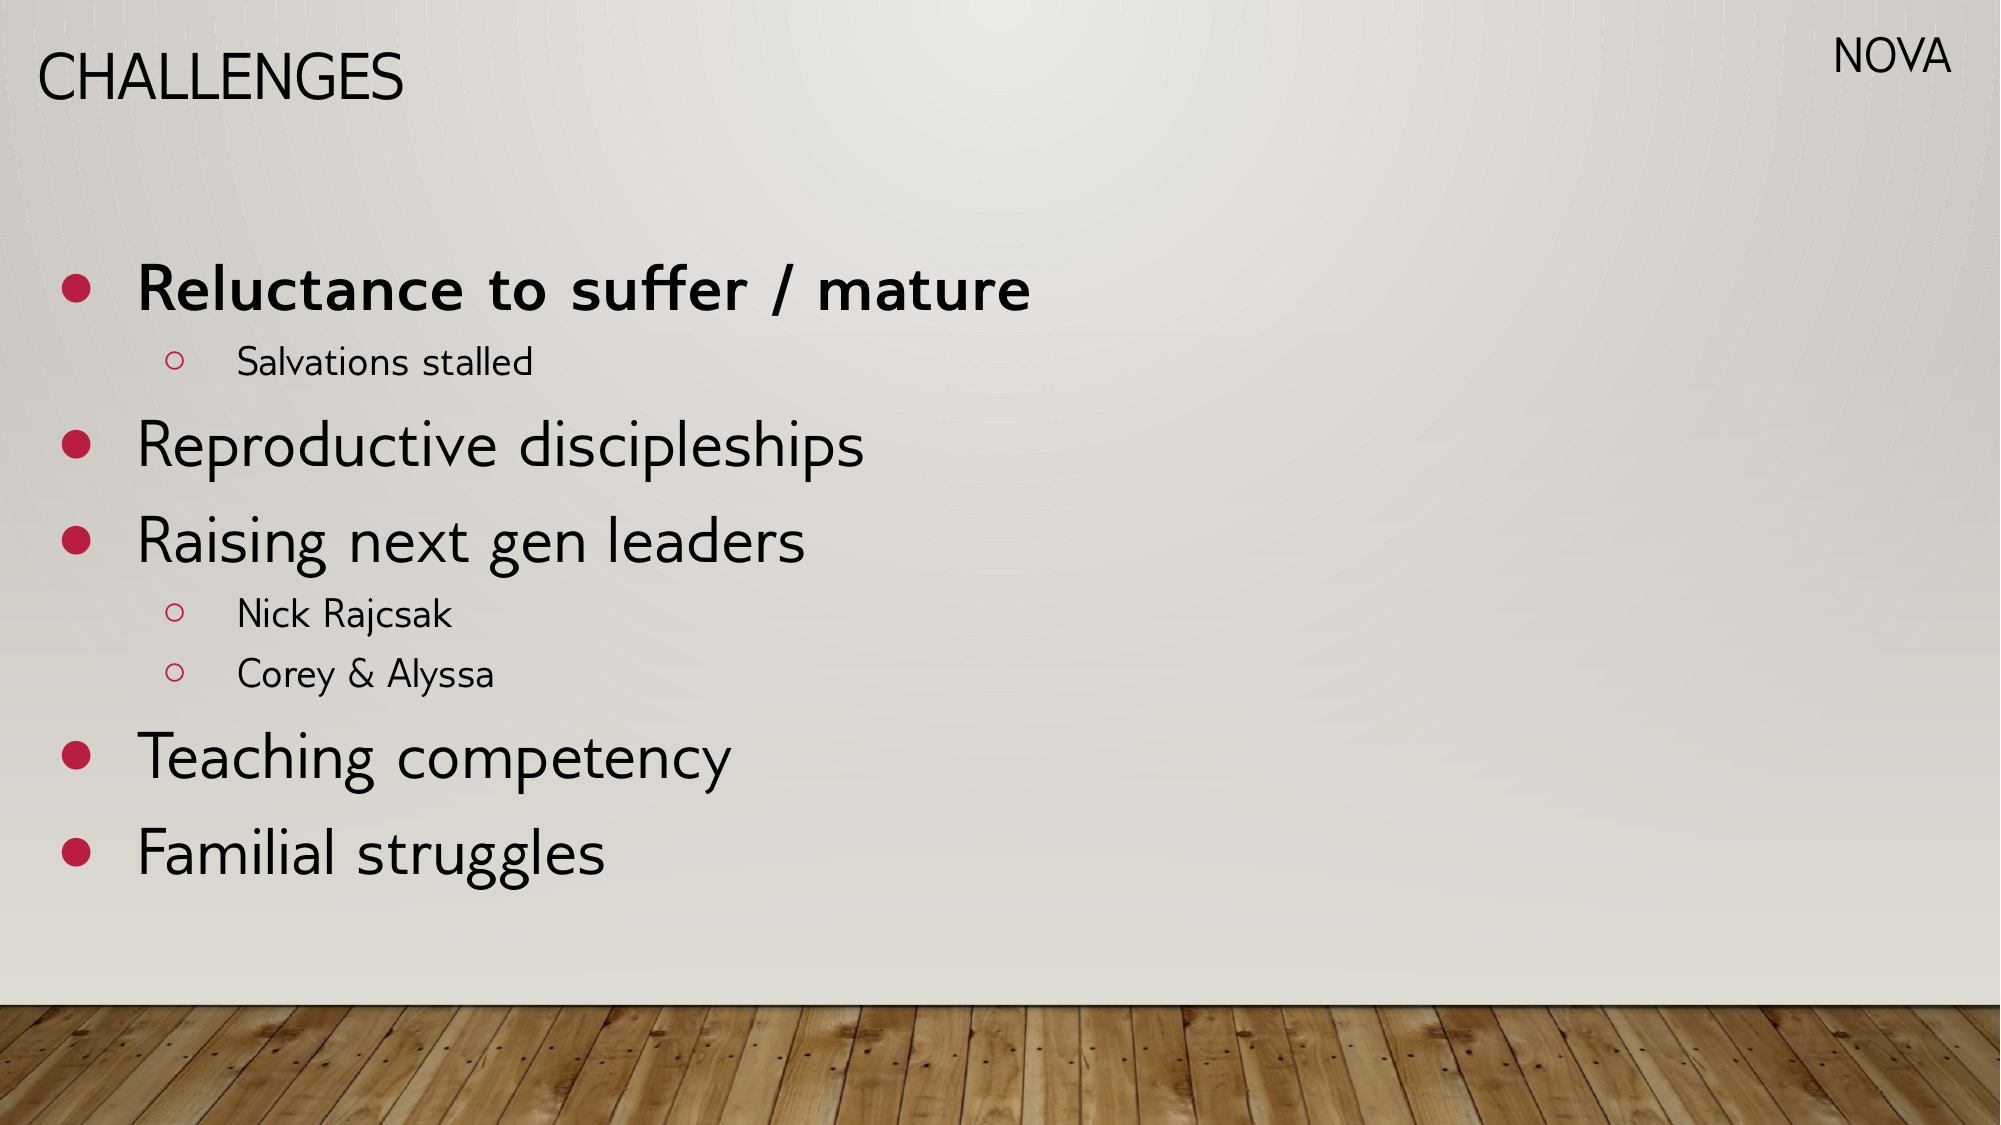

NOVA
# CHALLENGES
Reluctance to suffer / mature
Salvations stalled
Reproductive discipleships
Raising next gen leaders
Nick Rajcsak
Corey & Alyssa
Teaching competency
Familial struggles